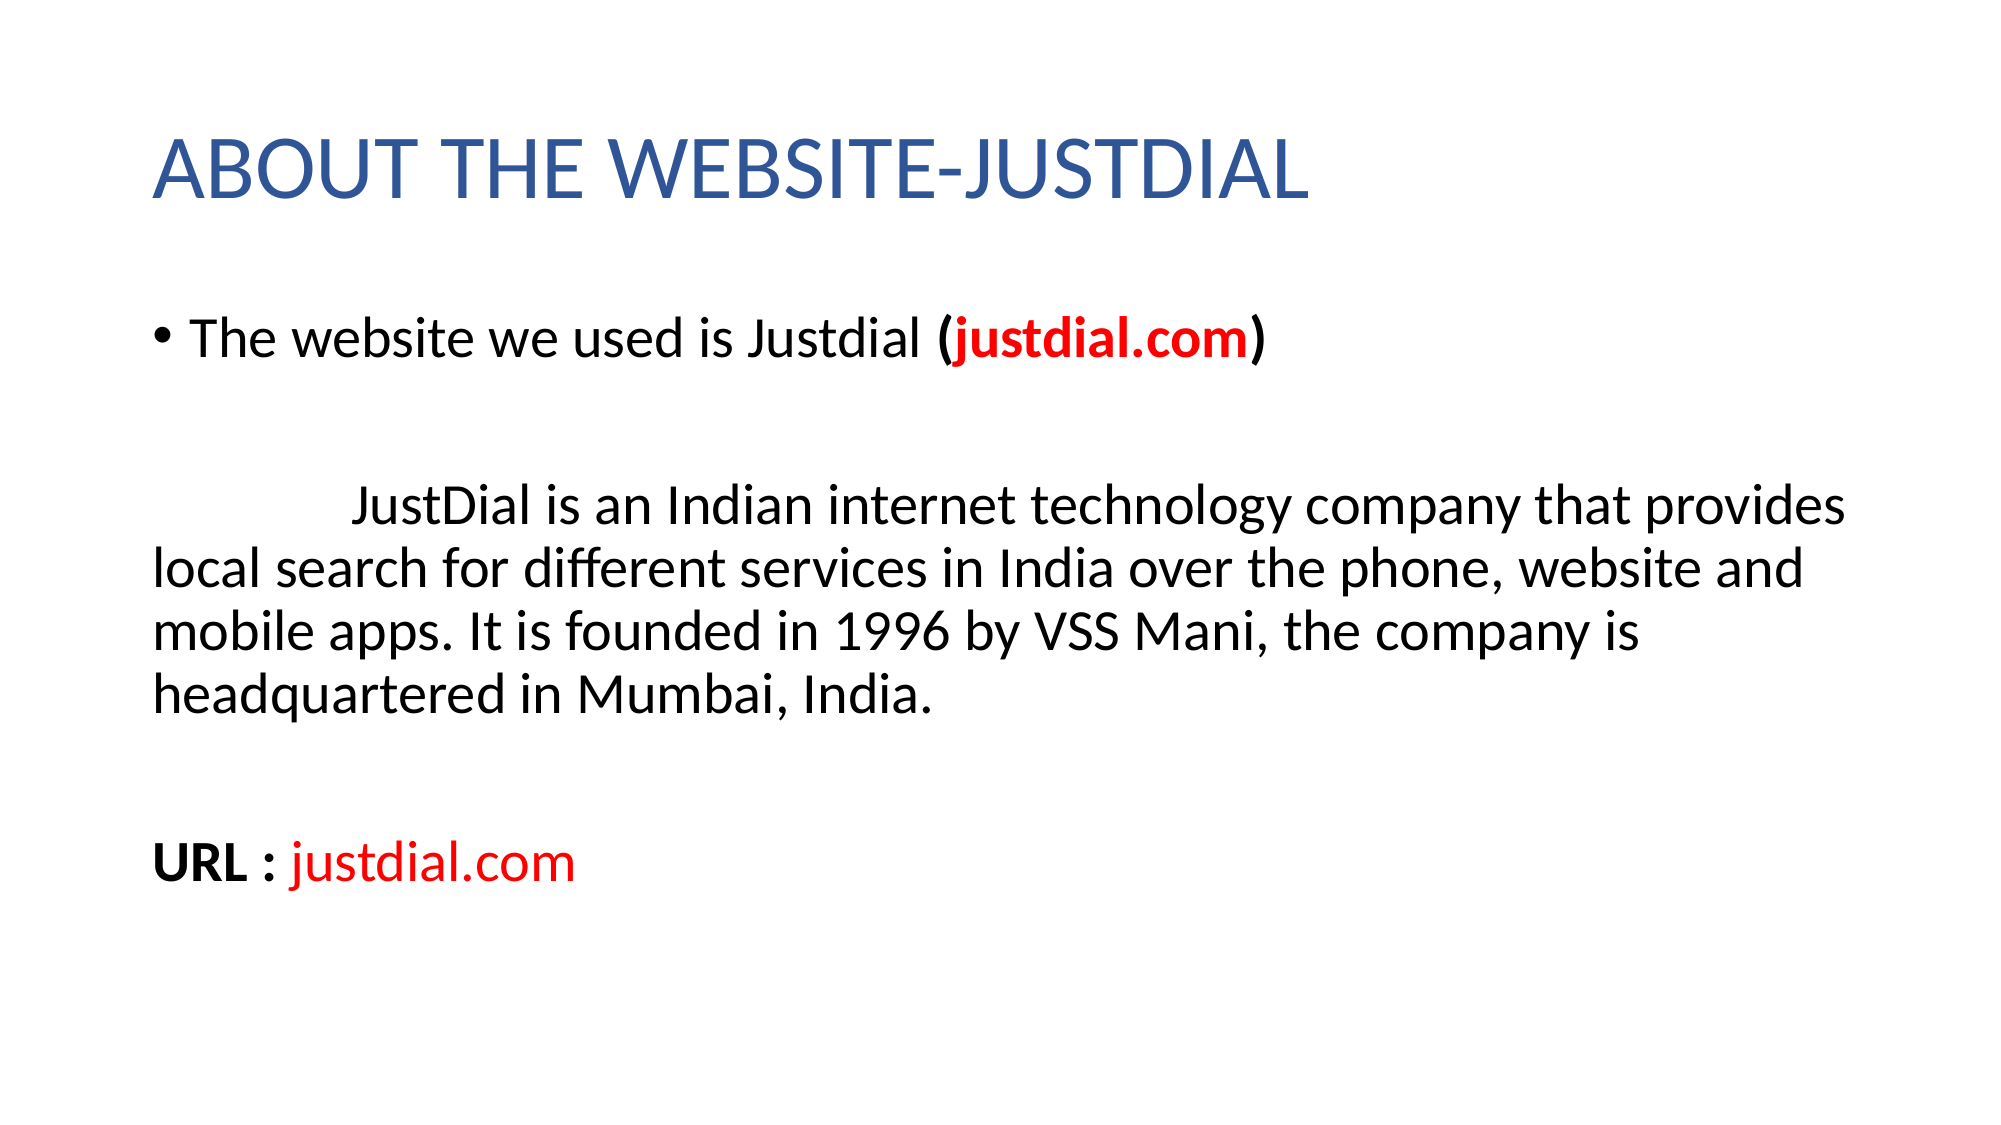

# ABOUT THE WEBSITE-JUSTDIAL
The website we used is Justdial (justdial.com)

               JustDial is an Indian internet technology company that provides local search for different services in India over the phone, website and mobile apps. It is founded in 1996 by VSS Mani, the company is headquartered in Mumbai, India.

URL : justdial.com